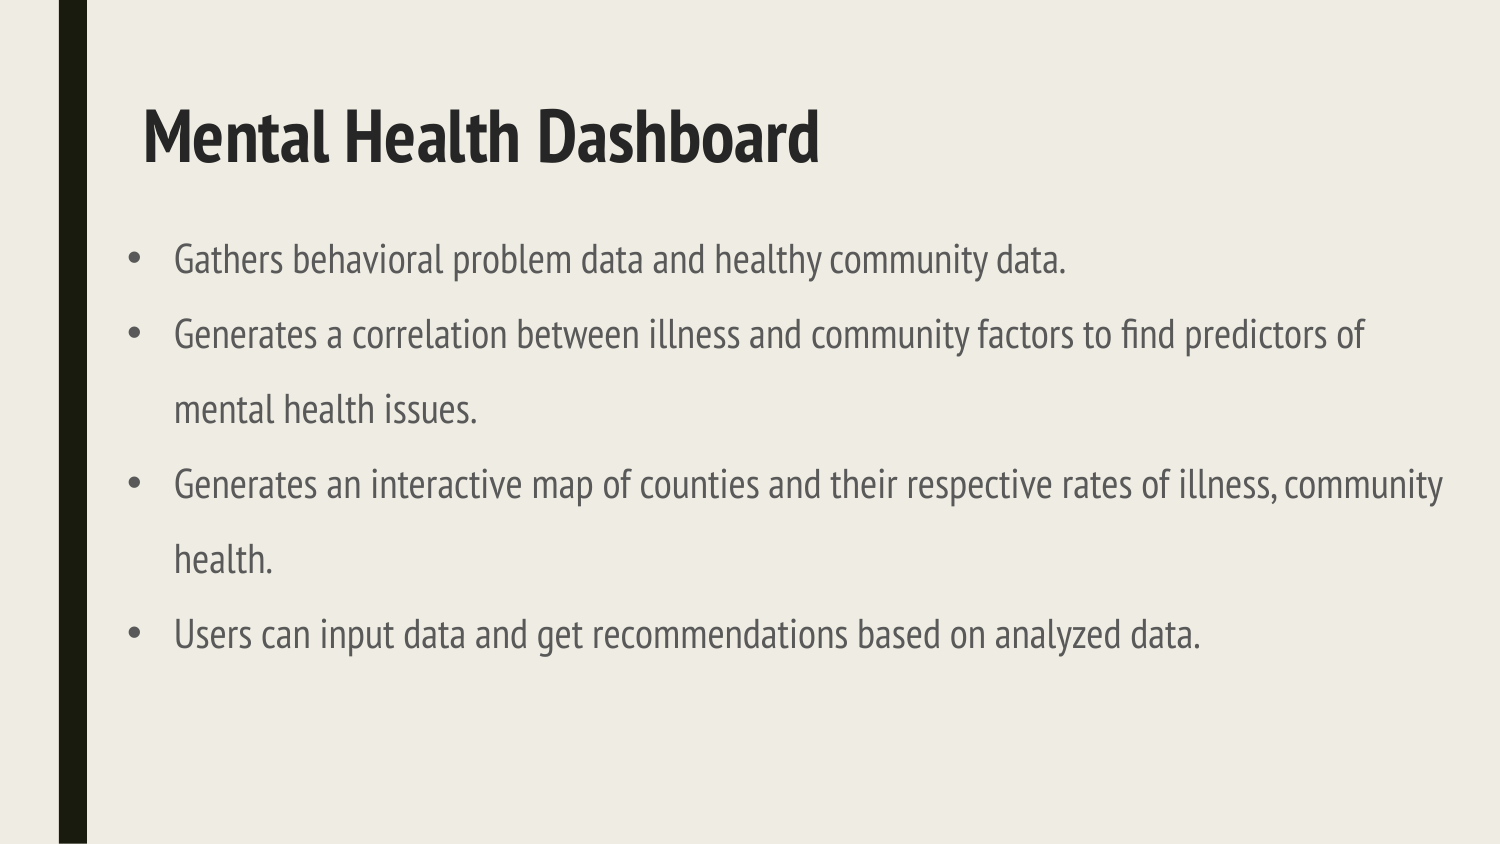

Mental Health Dashboard
Gathers behavioral problem data and healthy community data.
Generates a correlation between illness and community factors to find predictors of mental health issues.
Generates an interactive map of counties and their respective rates of illness, community health.
Users can input data and get recommendations based on analyzed data.